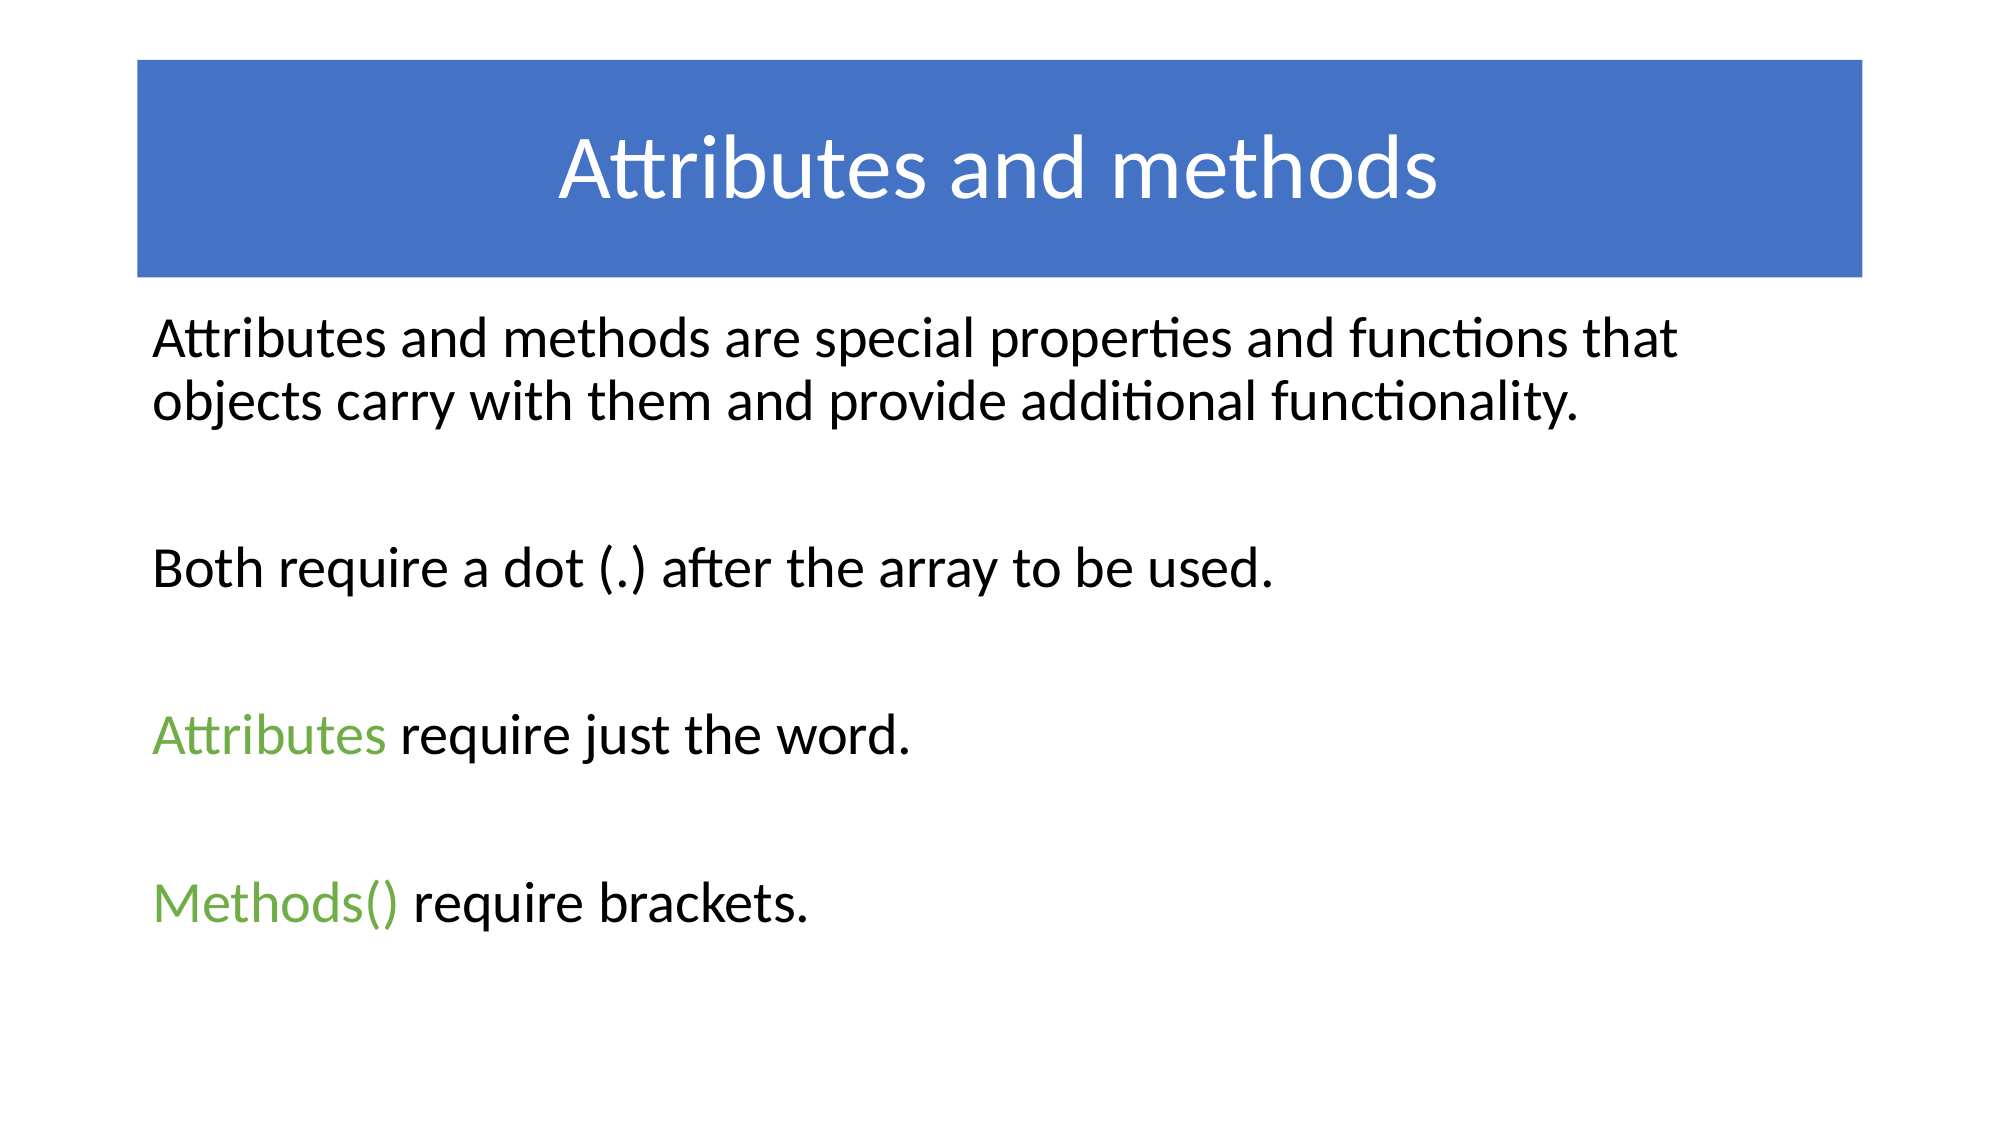

# Attributes and methods
Attributes and methods are special properties and functions that objects carry with them and provide additional functionality.

Both require a dot (.) after the array to be used.

Attributes require just the word.

Methods() require brackets.